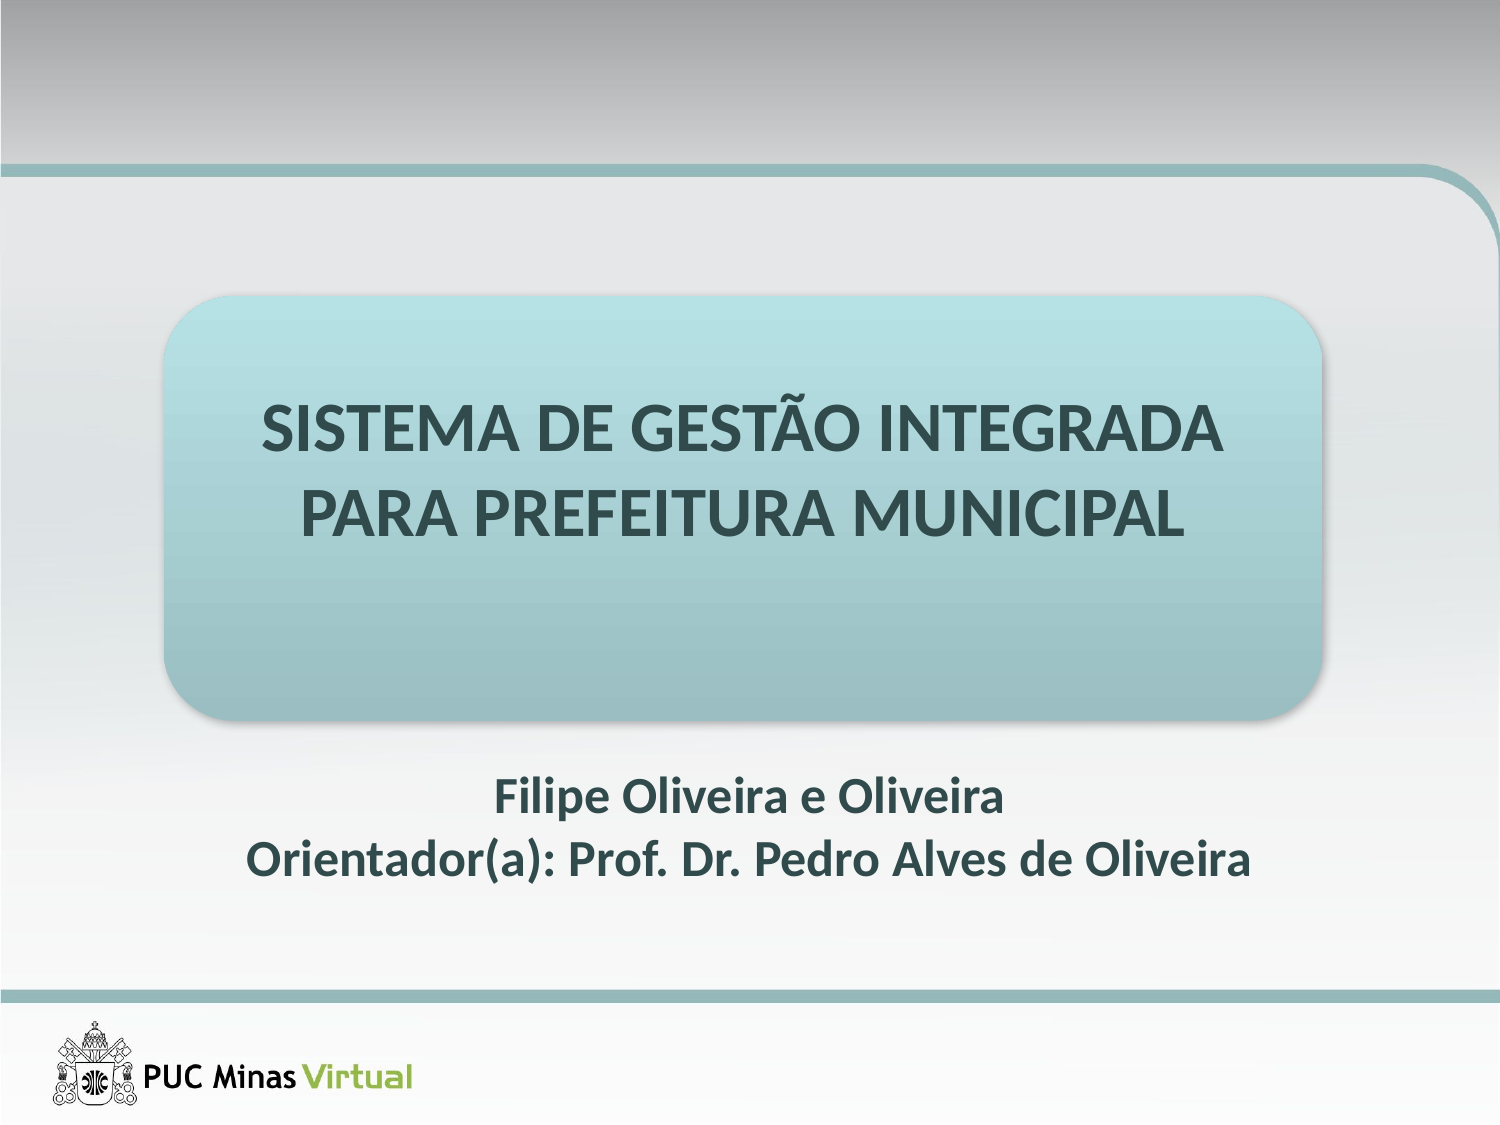

SISTEMA DE GESTÃO INTEGRADA PARA PREFEITURA MUNICIPAL

Filipe Oliveira e Oliveira
Orientador(a): Prof. Dr. Pedro Alves de Oliveira